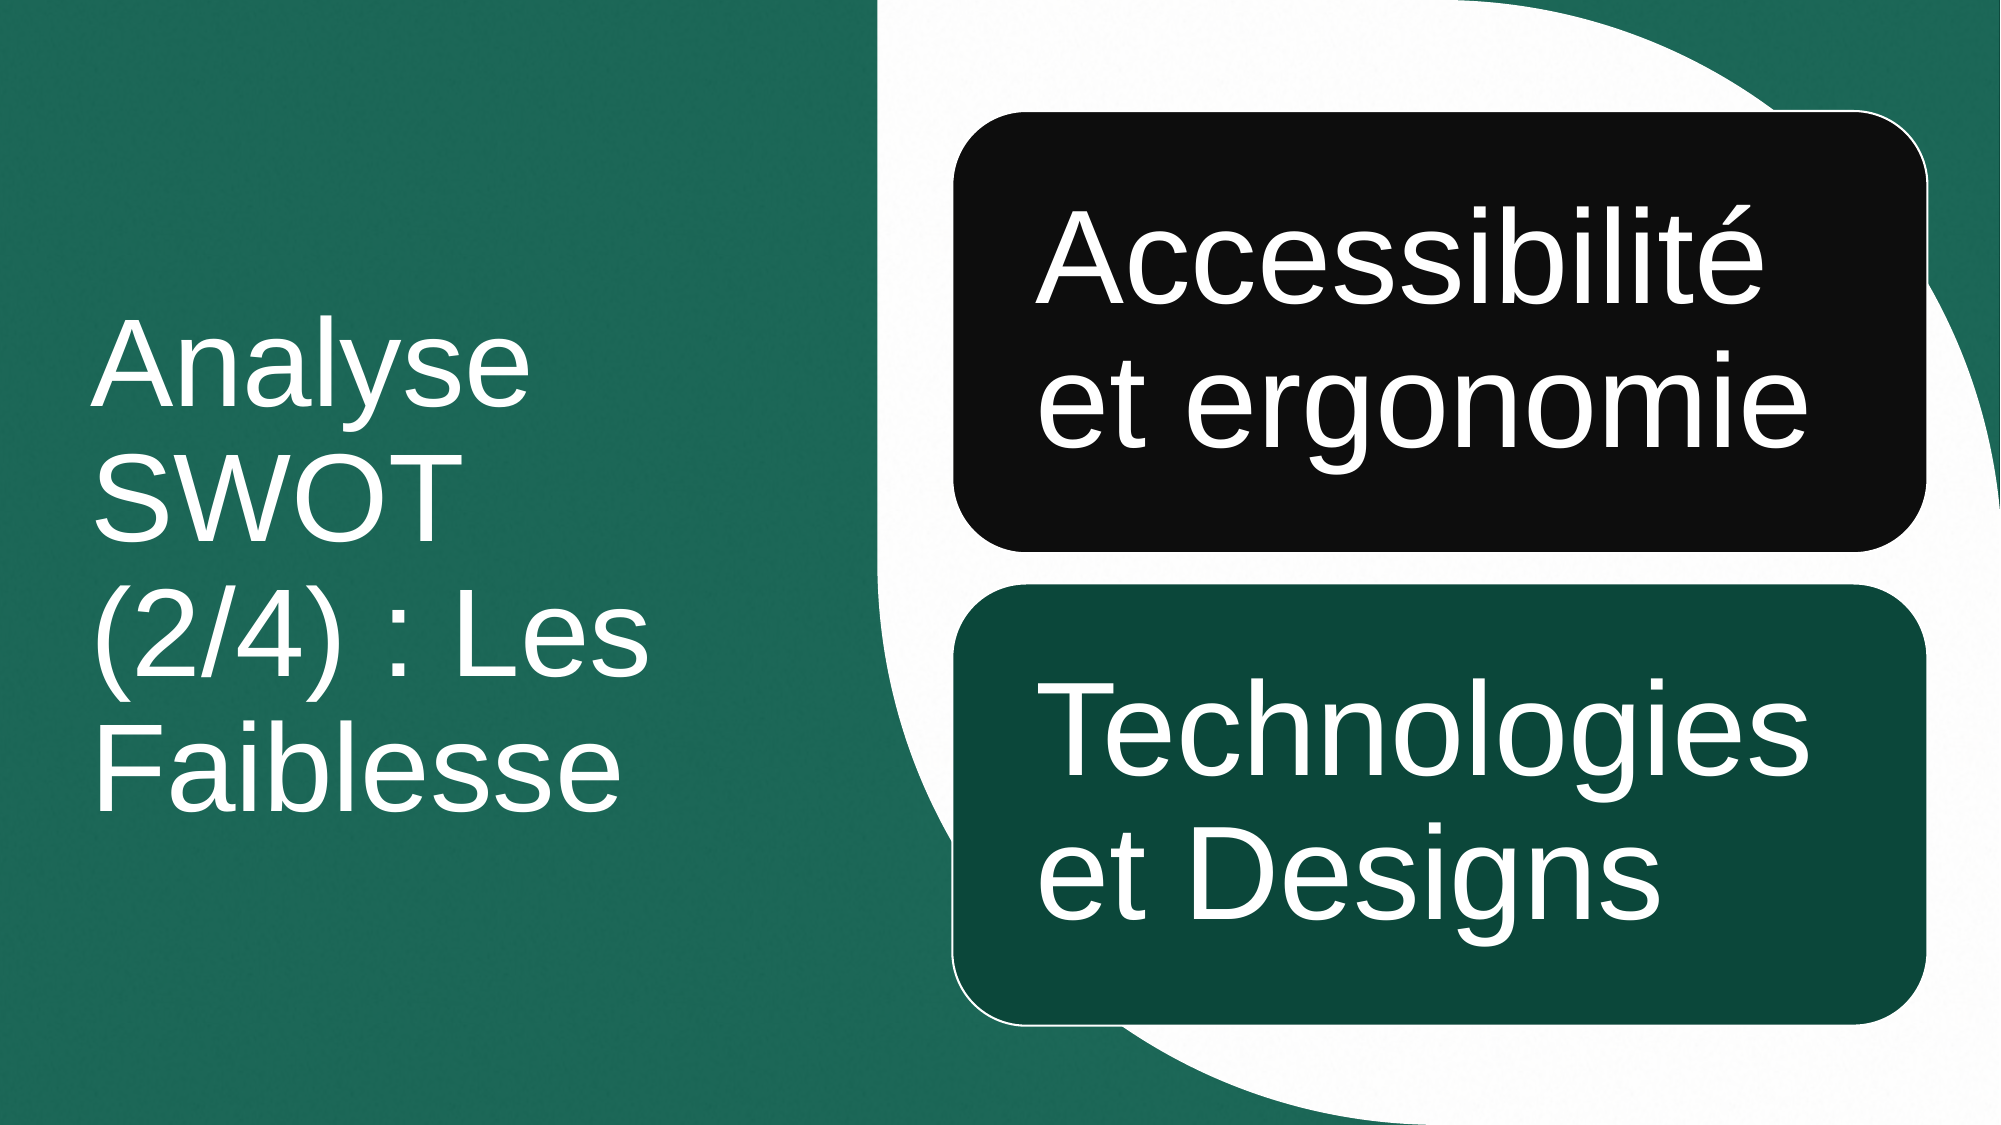

# Analyse SWOT (2/4) : Les Faiblesse
Accessibilité et ergonomie
Technologies et Designs